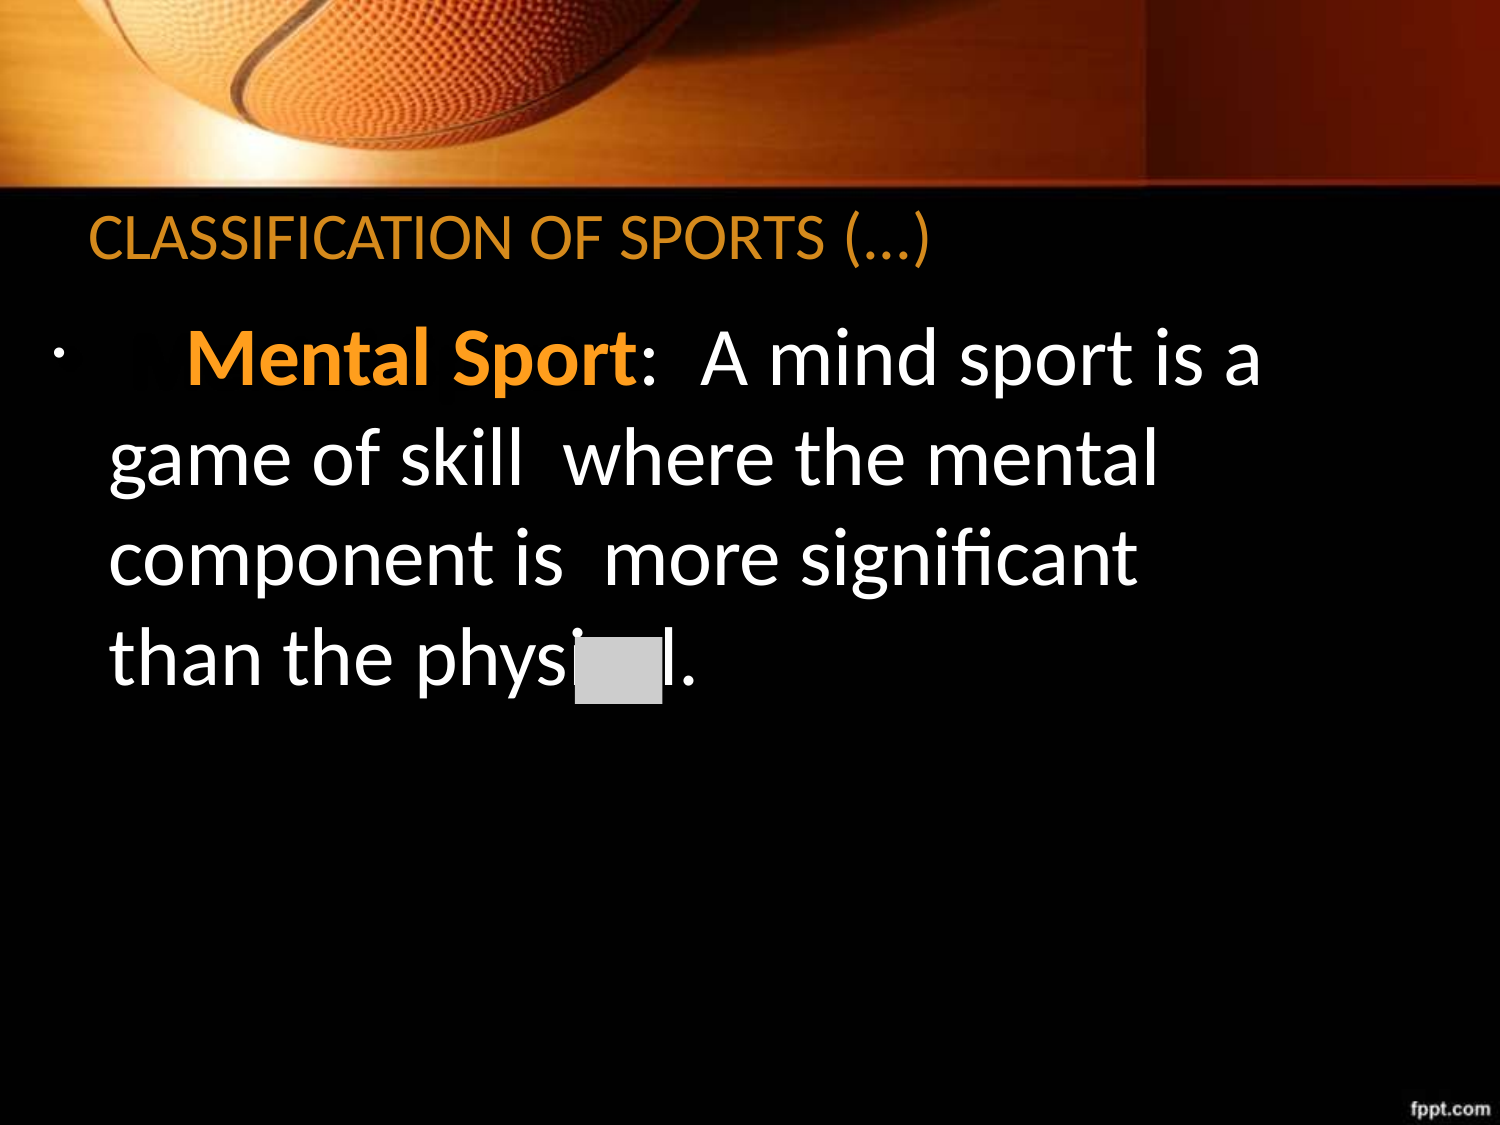

# CLASSIFICATION OF SPORTS (...)

	Mental Sport:	A mind sport is a game of skill  where the mental component is  more significant than the physical.